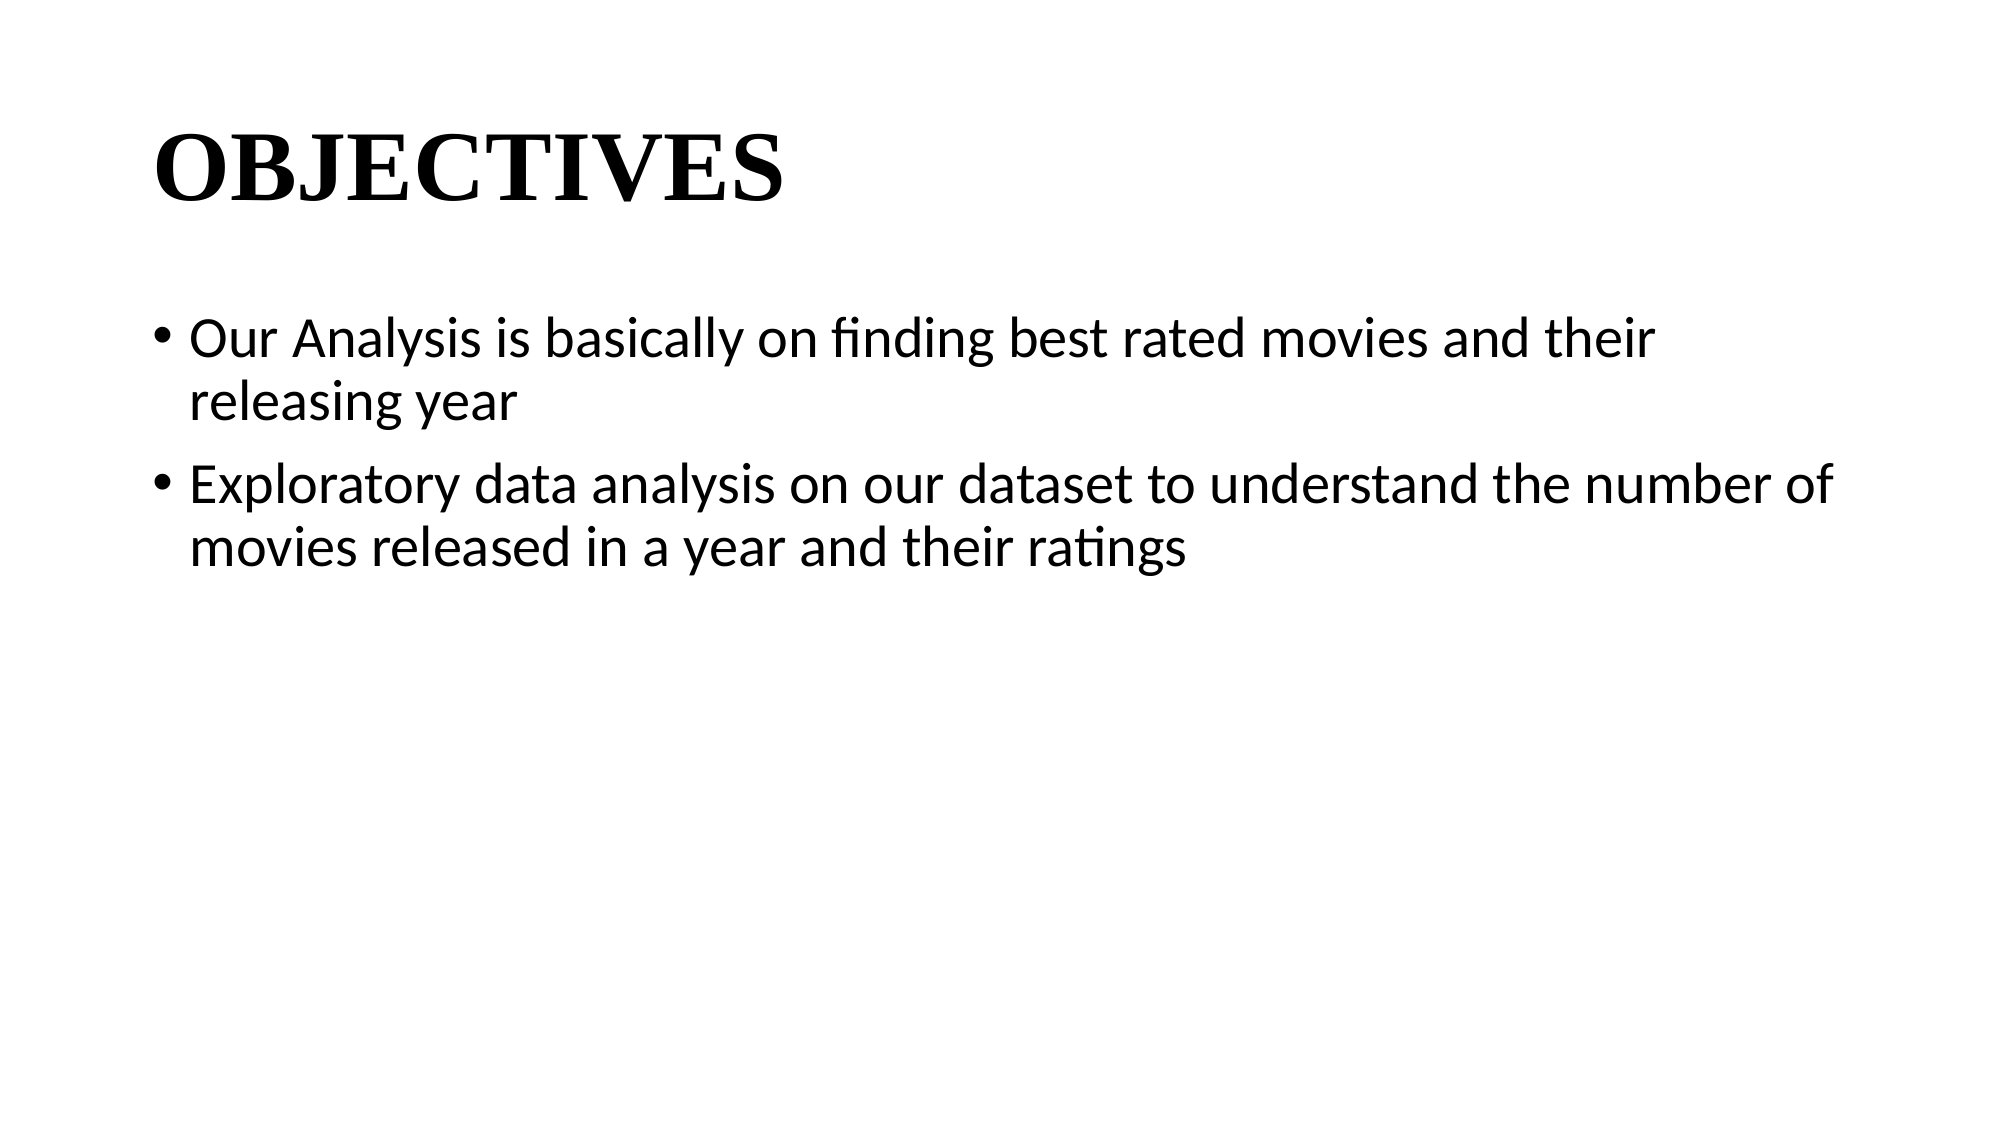

# OBJECTIVES
Our Analysis is basically on finding best rated movies and their releasing year
Exploratory data analysis on our dataset to understand the number of movies released in a year and their ratings